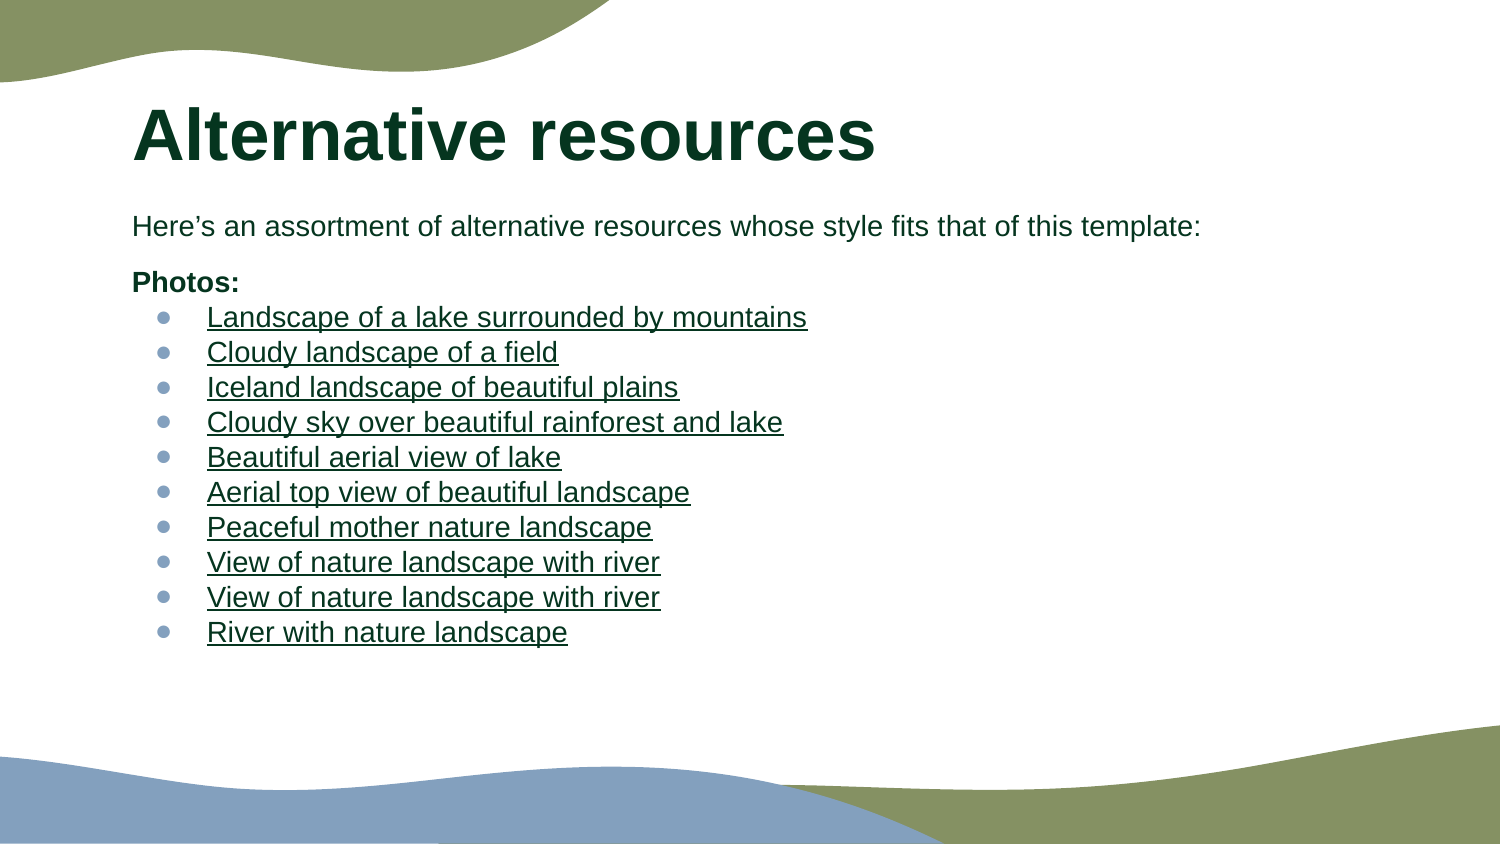

# Alternative resources
Here’s an assortment of alternative resources whose style fits that of this template:
Photos:
Landscape of a lake surrounded by mountains
Cloudy landscape of a field
Iceland landscape of beautiful plains
Cloudy sky over beautiful rainforest and lake
Beautiful aerial view of lake
Aerial top view of beautiful landscape
Peaceful mother nature landscape
View of nature landscape with river
View of nature landscape with river
River with nature landscape